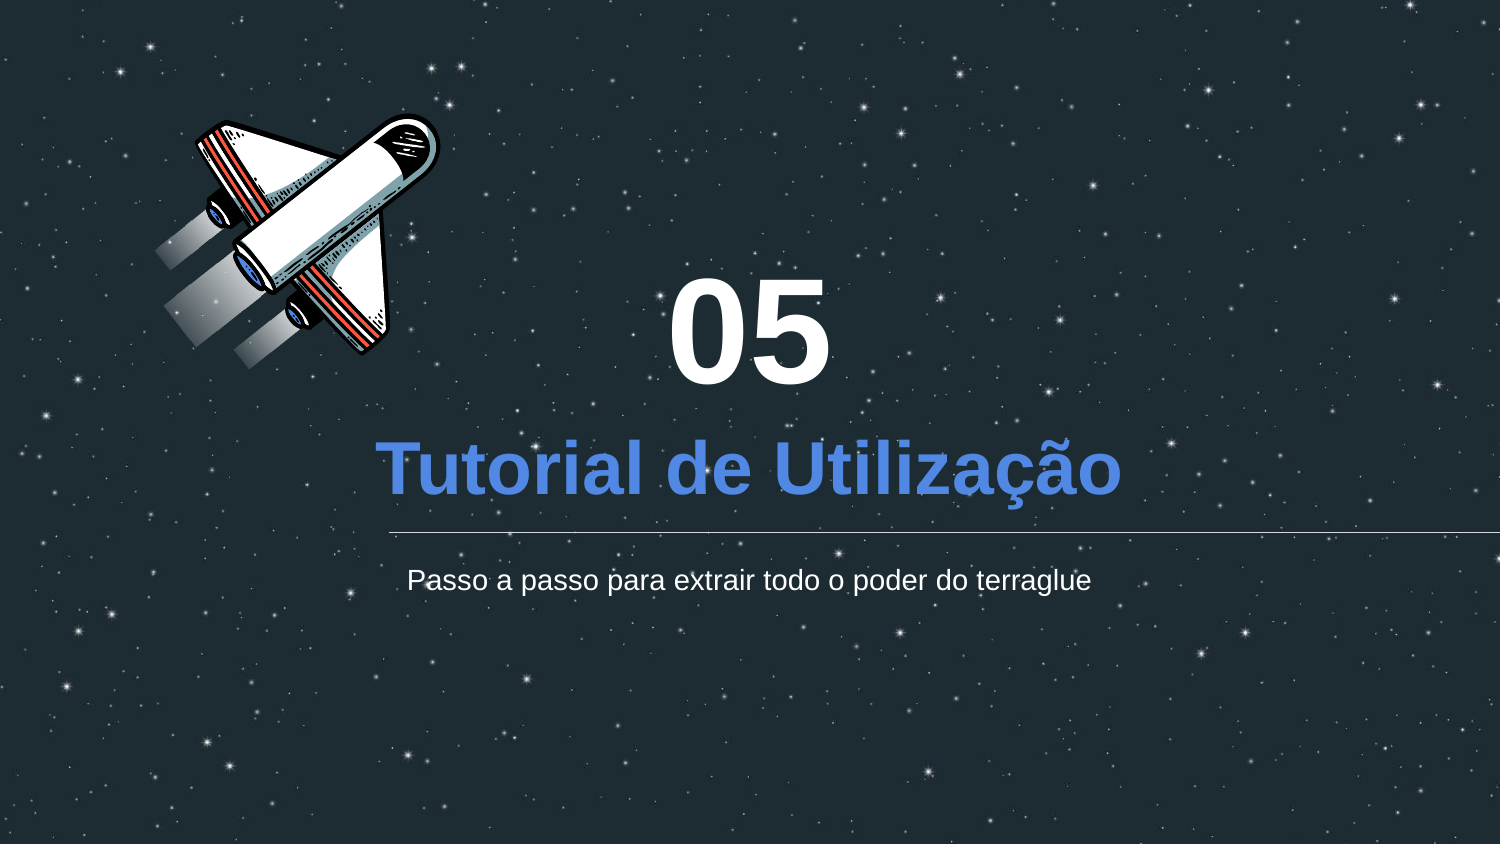

05
# Tutorial de Utilização
Passo a passo para extrair todo o poder do terraglue